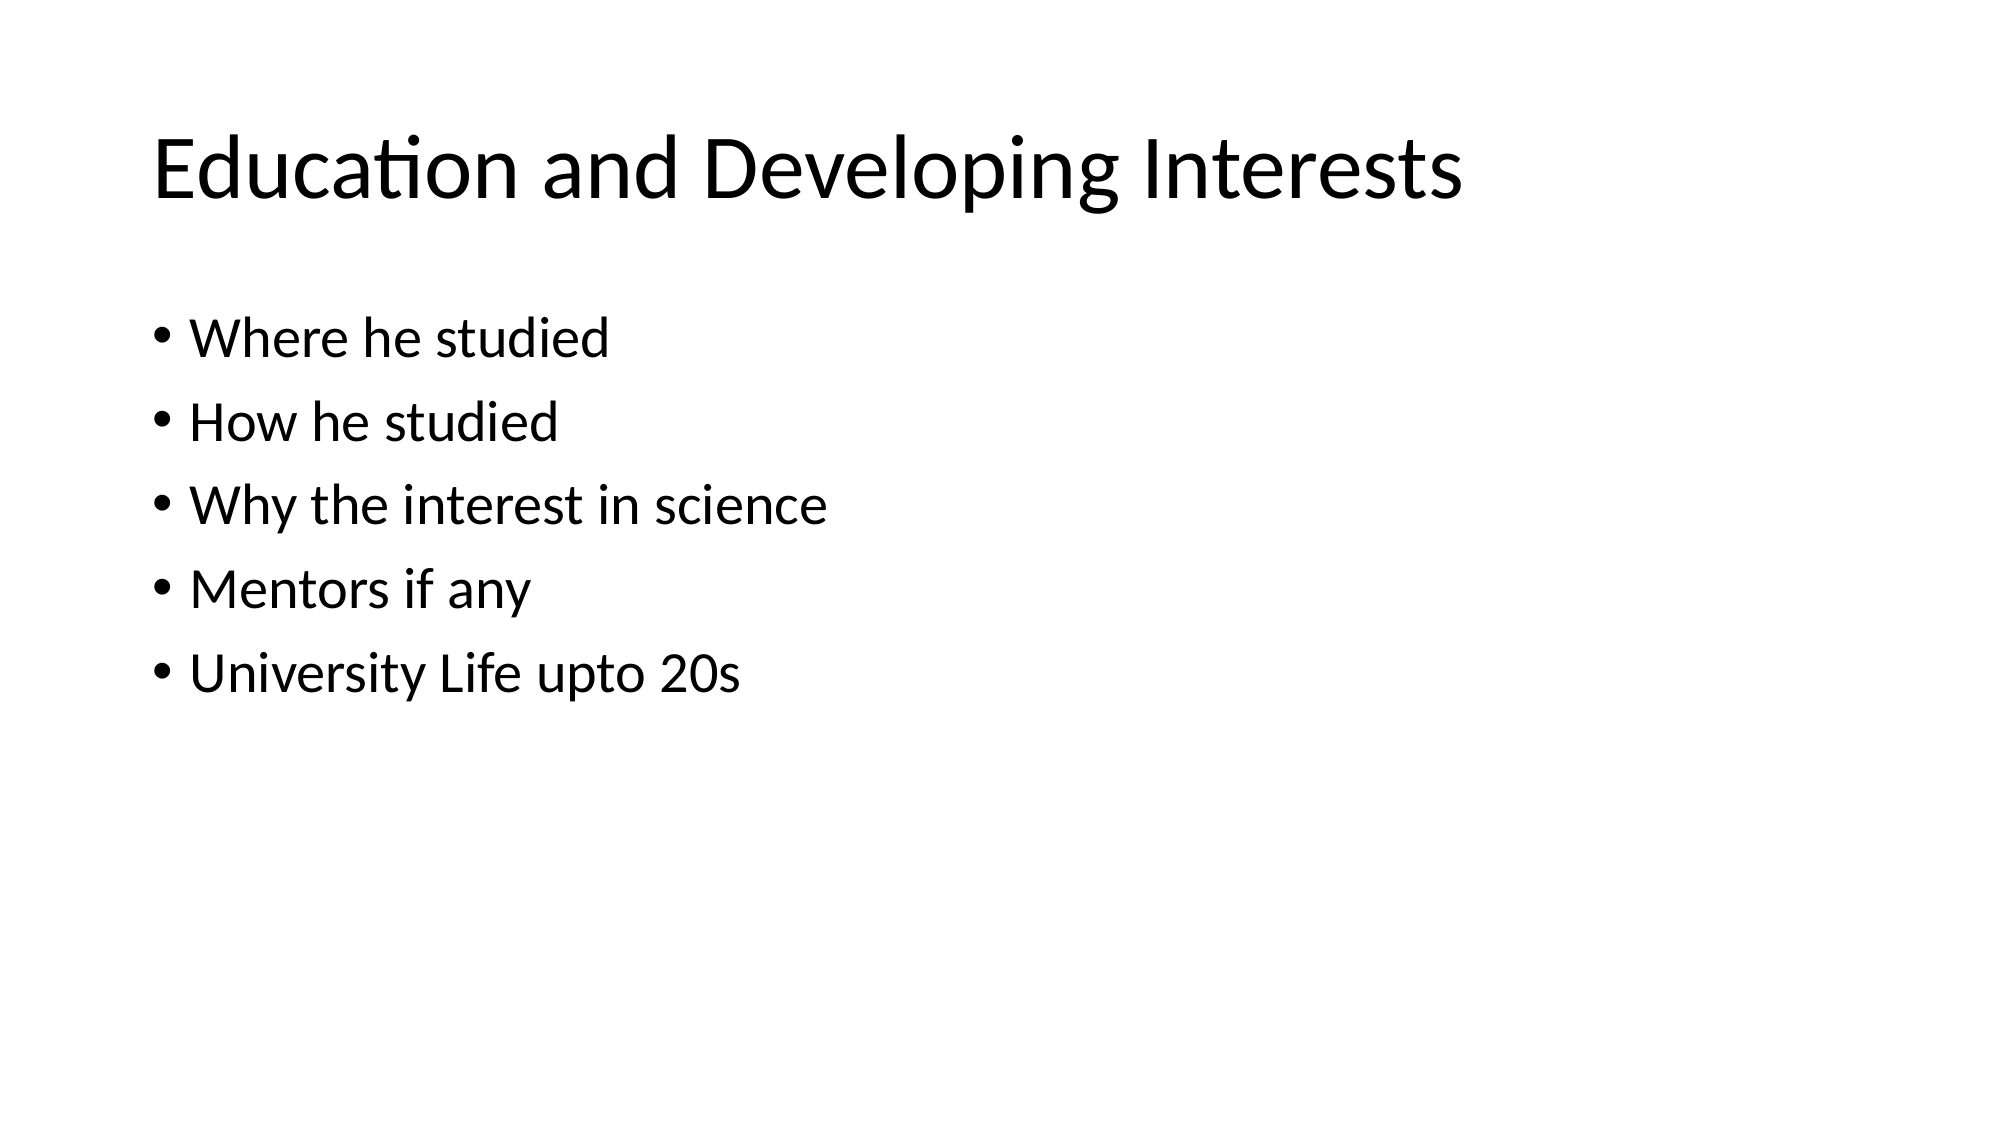

# Education and Developing Interests
Where he studied
How he studied
Why the interest in science
Mentors if any
University Life upto 20s